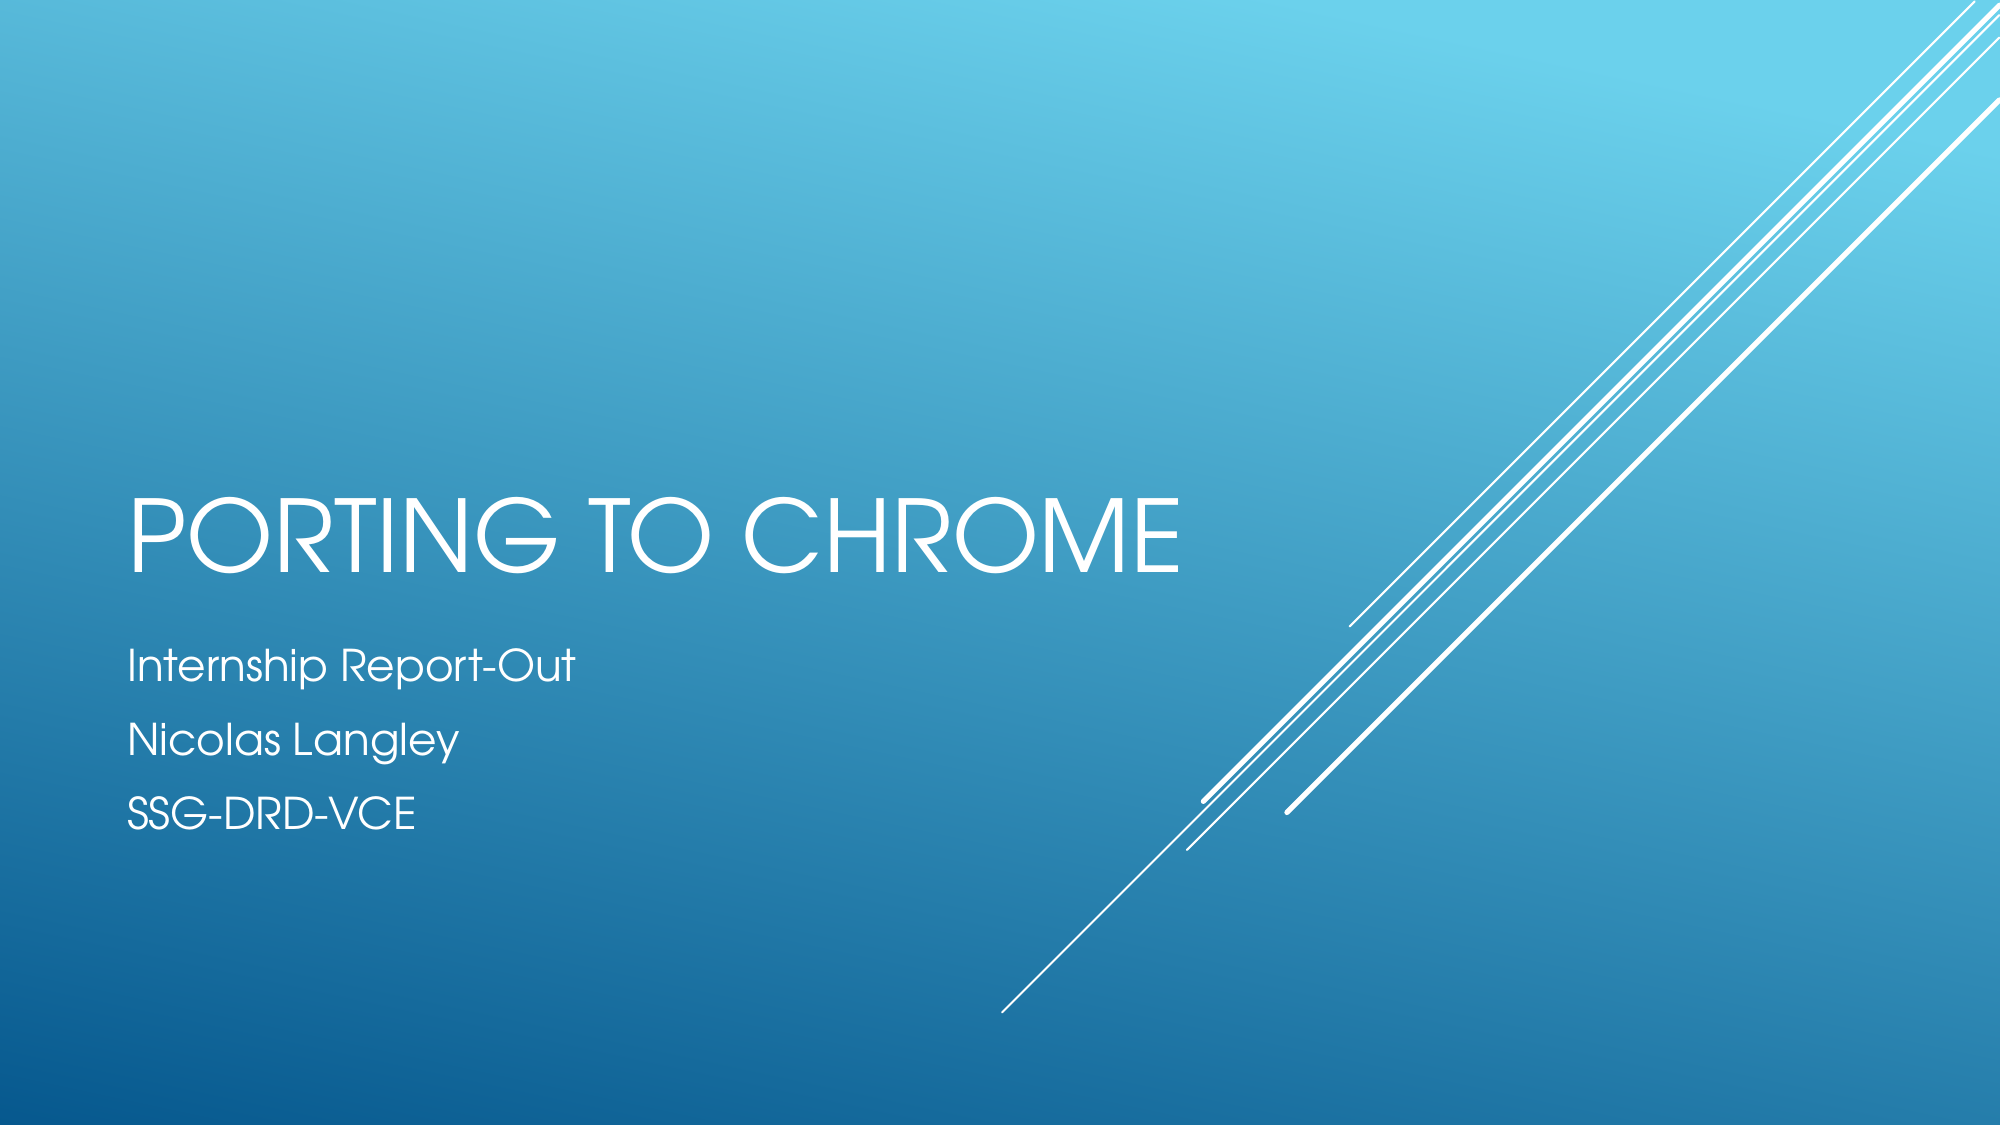

# Porting to Chrome
Internship Report-Out
Nicolas Langley
SSG-DRD-VCE